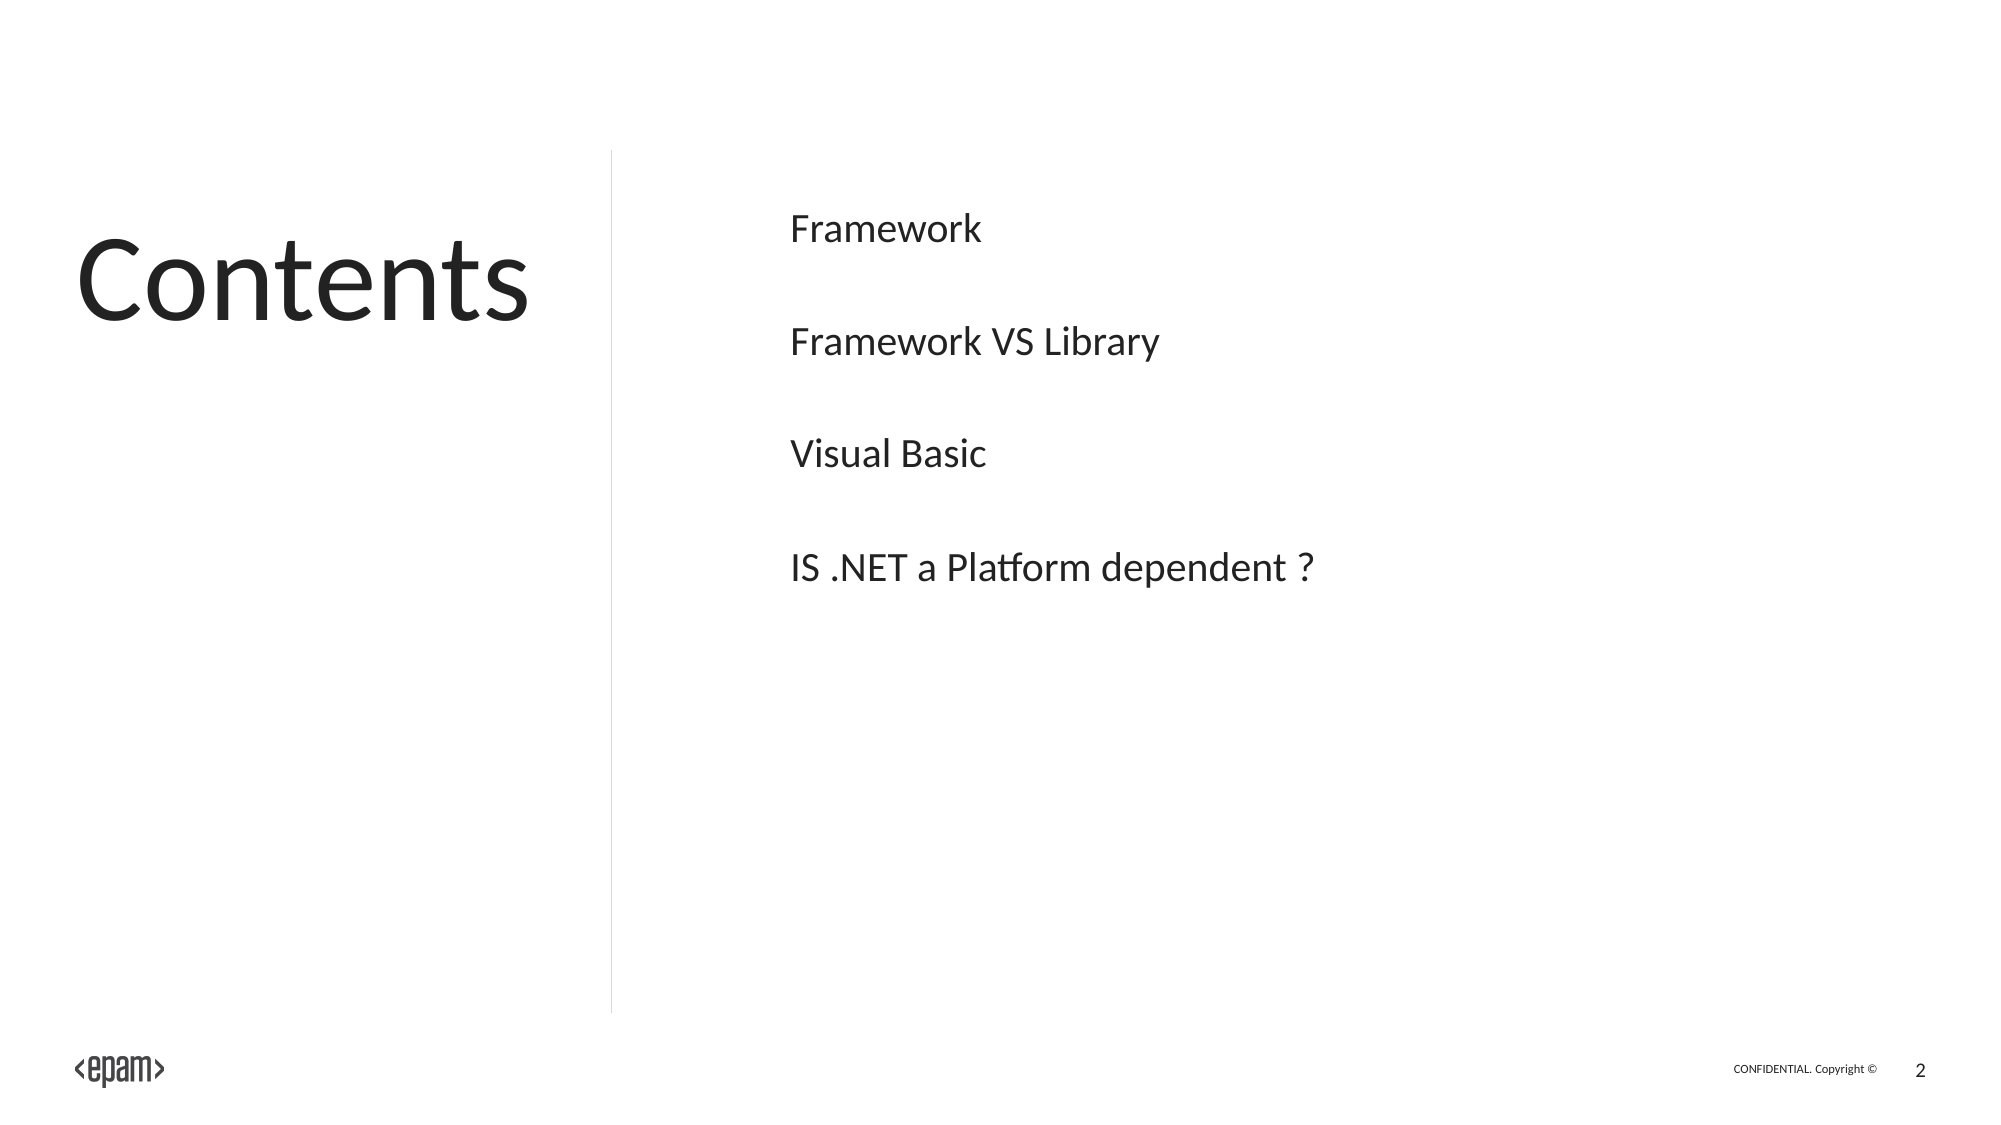

# Contents

Framework

Framework VS Library

Visual Basic

IS .NET a Platform dependent ?